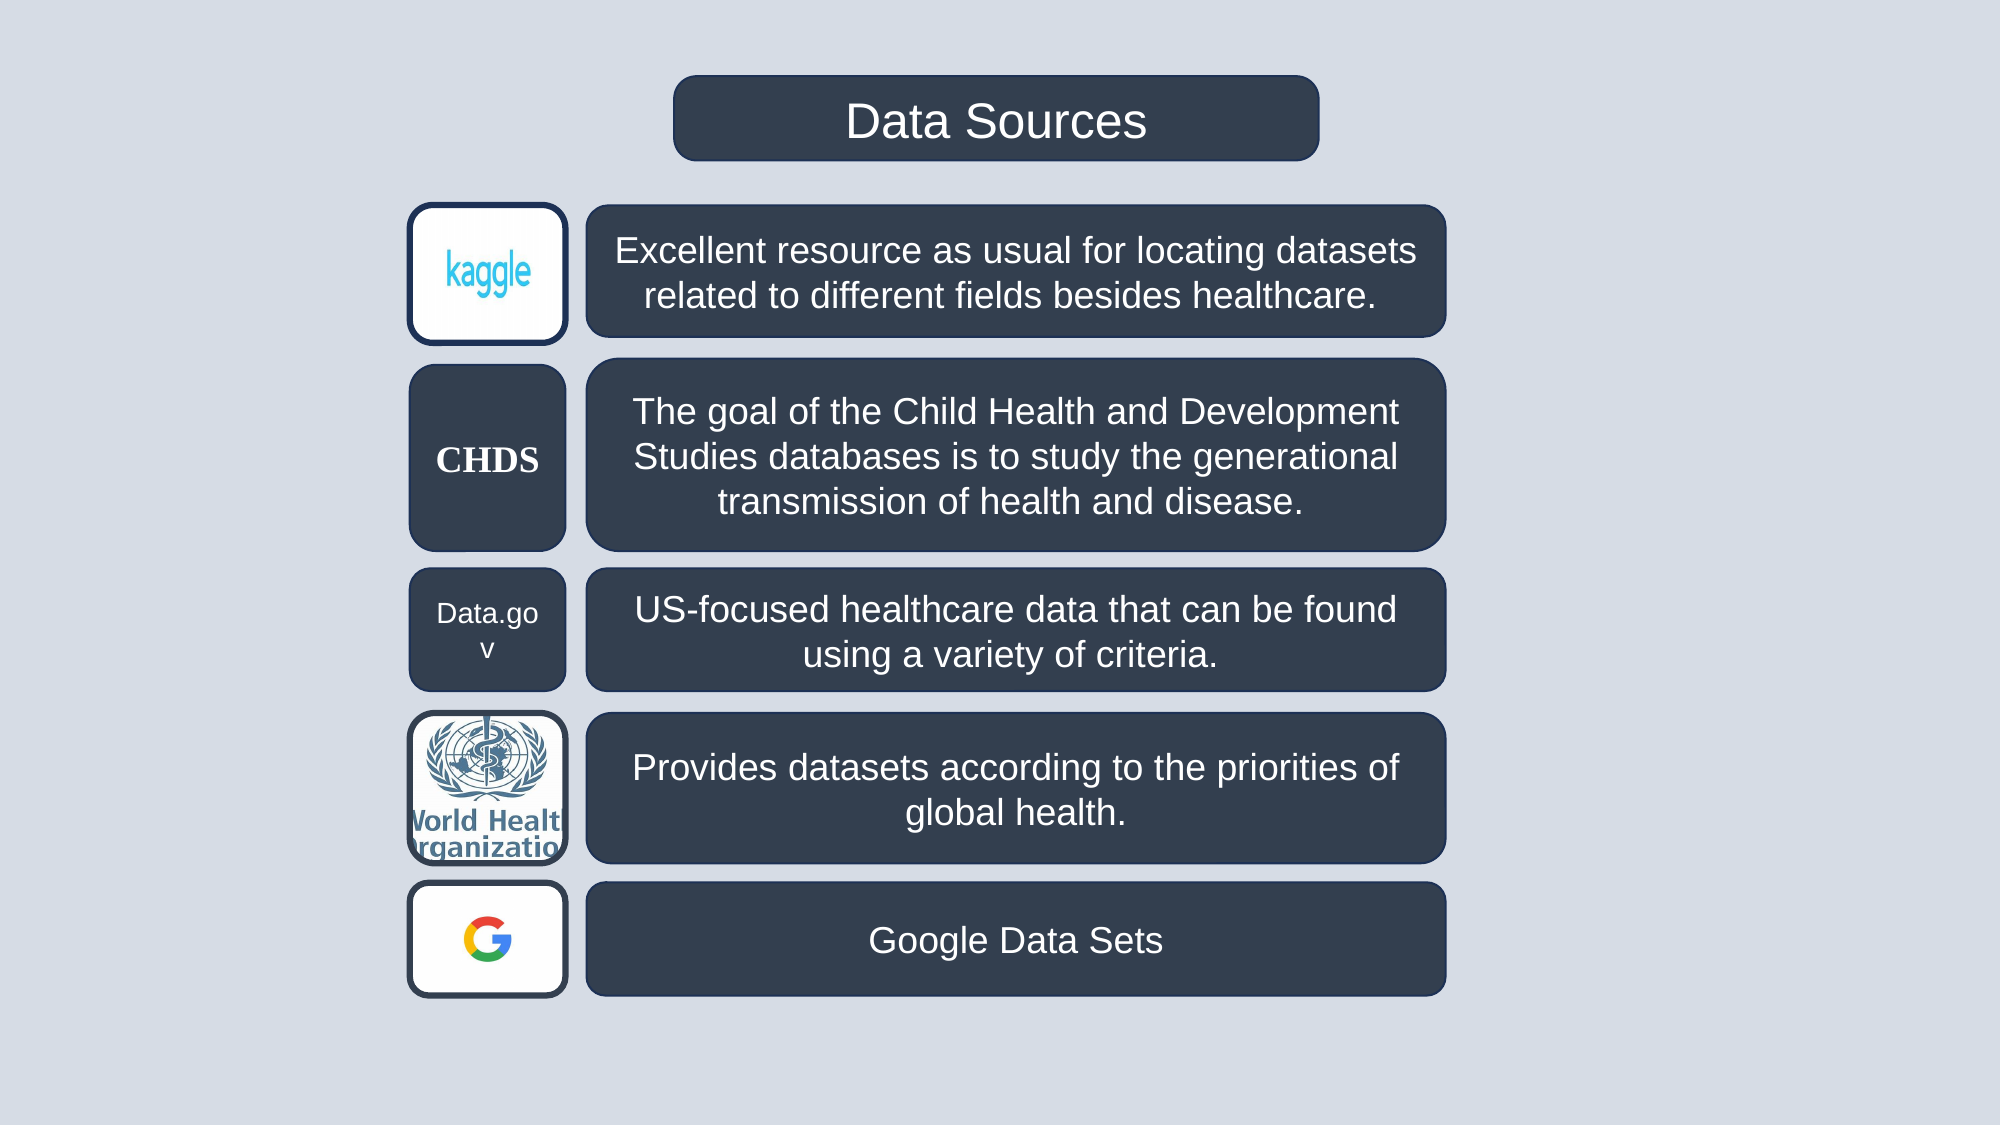

Data Sources

Excellent resource as usual for locating datasets related to different fields besides healthcare.
The goal of the Child Health and Development Studies databases is to study the generational transmission of health and disease.
CHDS
Data.gov
US-focused healthcare data that can be found using a variety of criteria.

Provides datasets according to the priorities of global health.
Google Data Sets